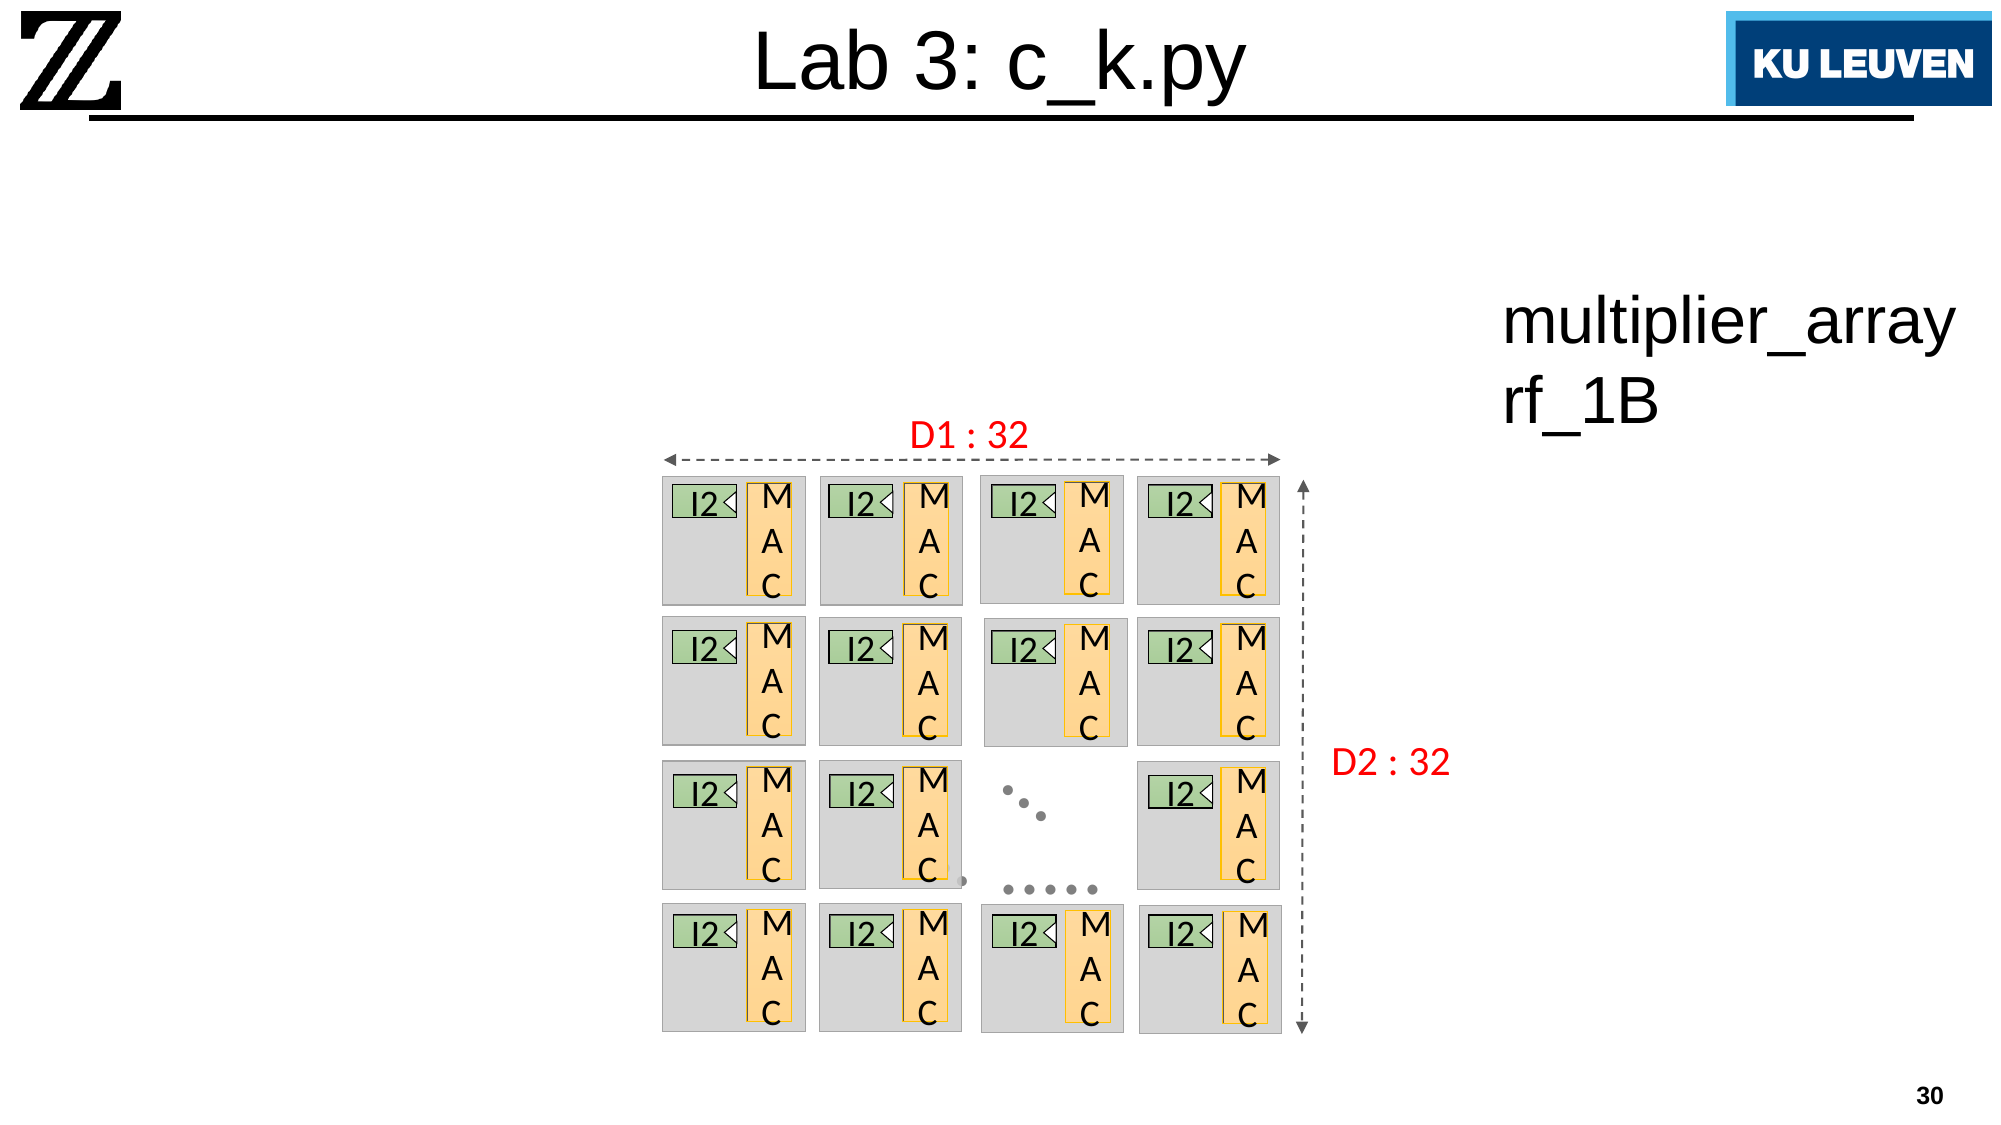

# Lab 3: c_k.py
multiplier_array
rf_1B
D1 : 32

MAC
MAC
MAC
MAC
I2

I2

I2

I2

MAC
MAC
MAC
MAC
I2

I2

I2

I2

D2 : 32
.....

MAC
MAC
MAC
I2

I2

I2

.....

MAC
MAC
MAC
MAC
I2

I2

I2

I2